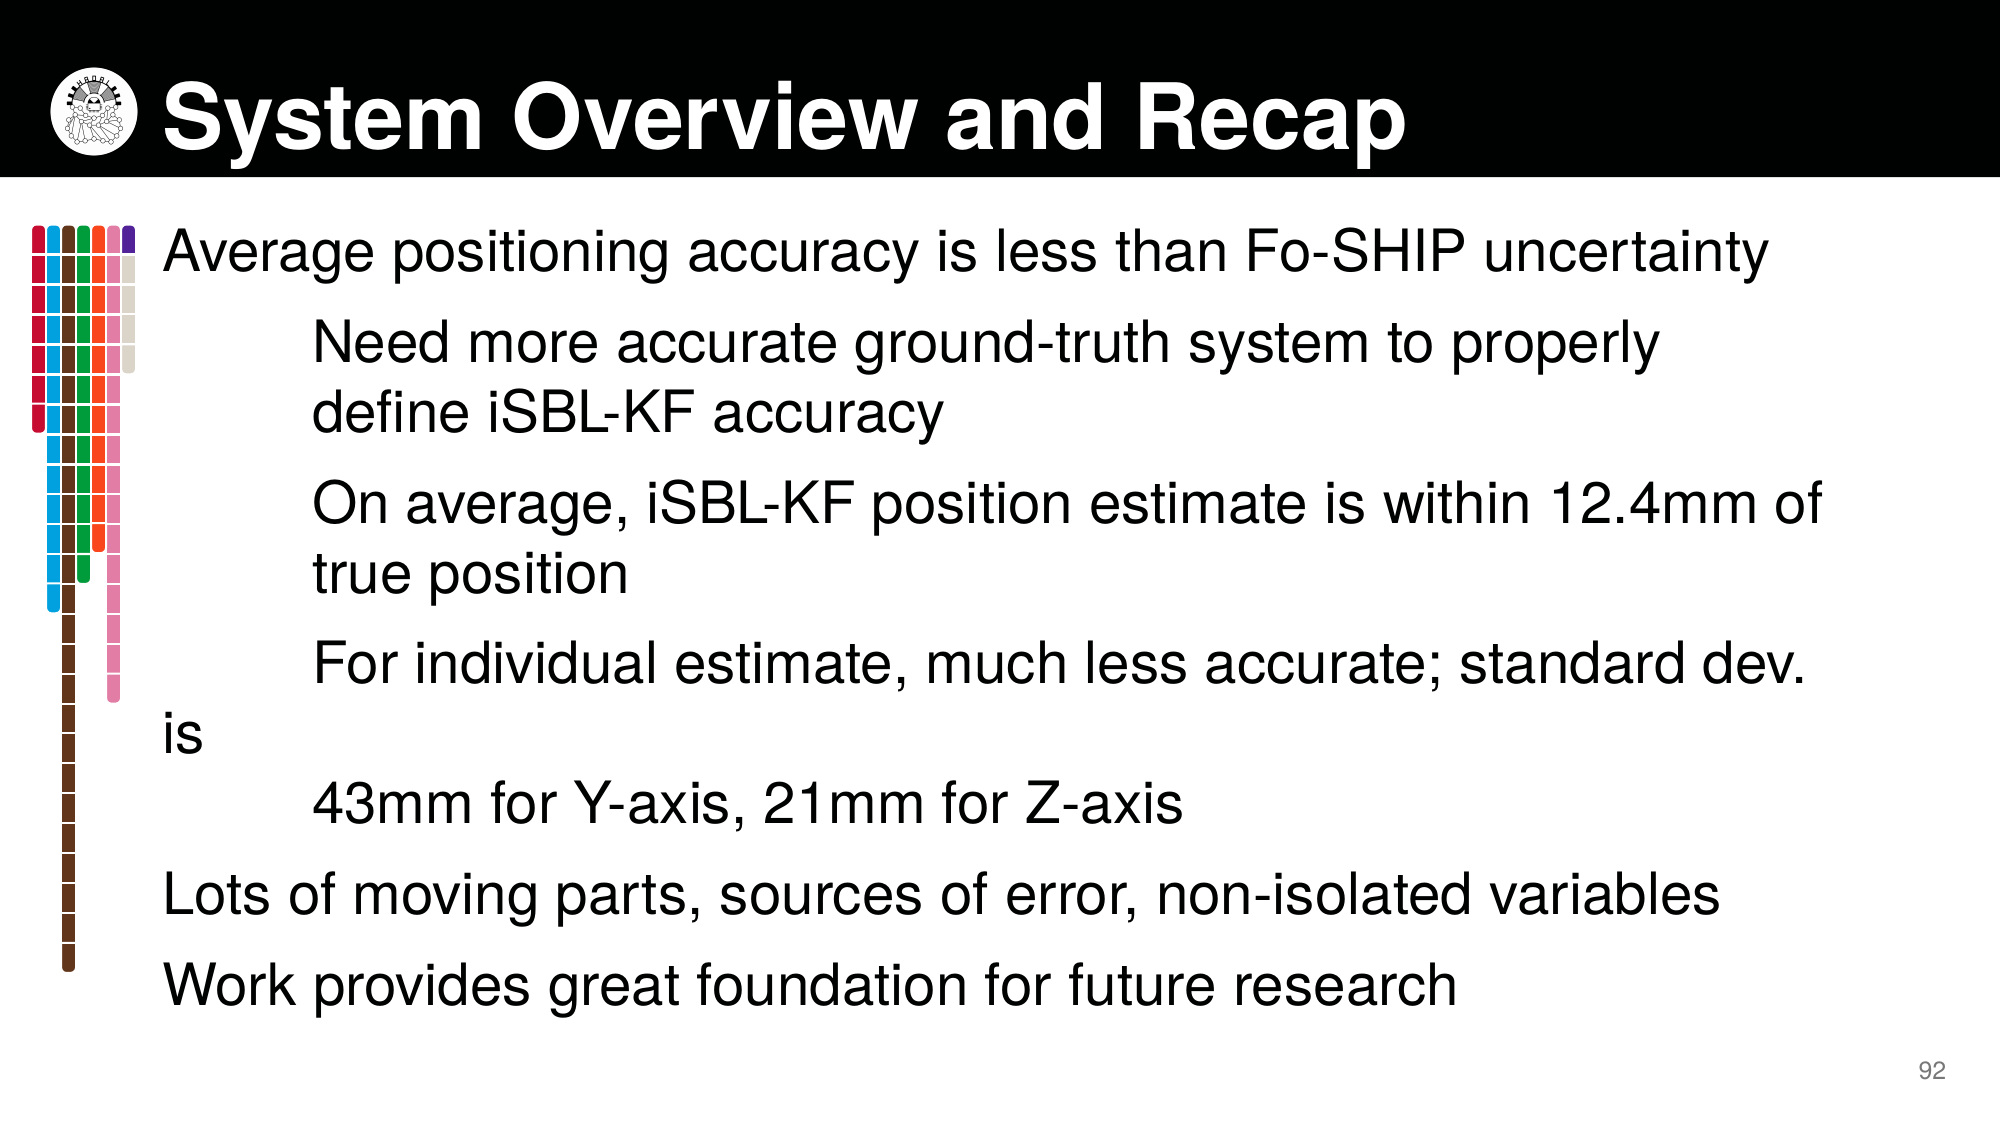

# System Overview and Recap
Average positioning accuracy is less than Fo-SHIP uncertainty
	Need more accurate ground-truth system to properly
	define iSBL-KF accuracy
	On average, iSBL-KF position estimate is within 12.4mm of
	true position
	For individual estimate, much less accurate; standard dev. is
	43mm for Y-axis, 21mm for Z-axis
Lots of moving parts, sources of error, non-isolated variables
Work provides great foundation for future research

92